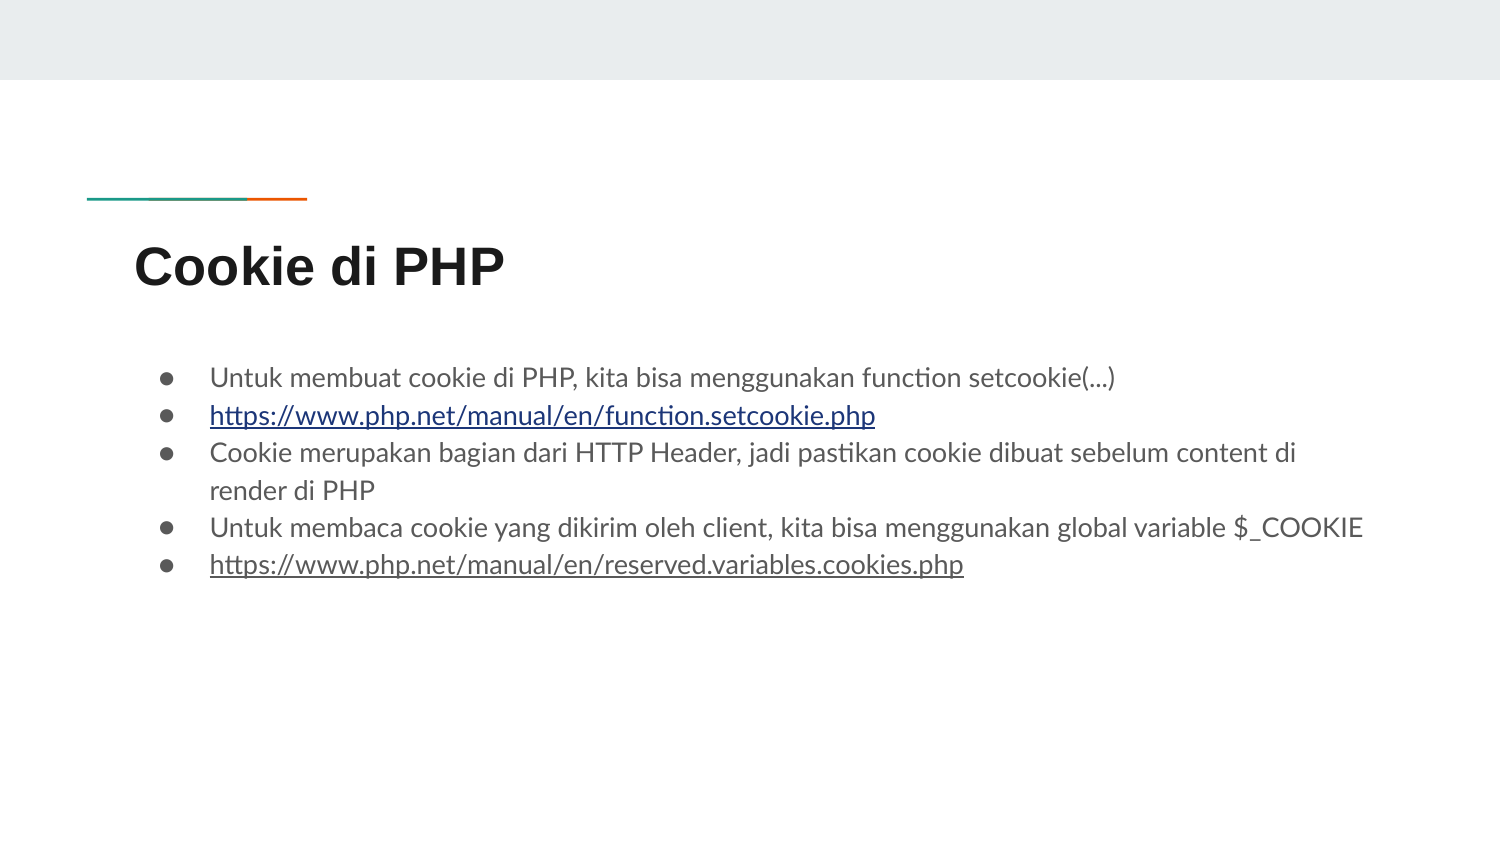

# Cookie di PHP
Untuk membuat cookie di PHP, kita bisa menggunakan function setcookie(...)
https://www.php.net/manual/en/function.setcookie.php
Cookie merupakan bagian dari HTTP Header, jadi pastikan cookie dibuat sebelum content di render di PHP
Untuk membaca cookie yang dikirim oleh client, kita bisa menggunakan global variable $_COOKIE
https://www.php.net/manual/en/reserved.variables.cookies.php